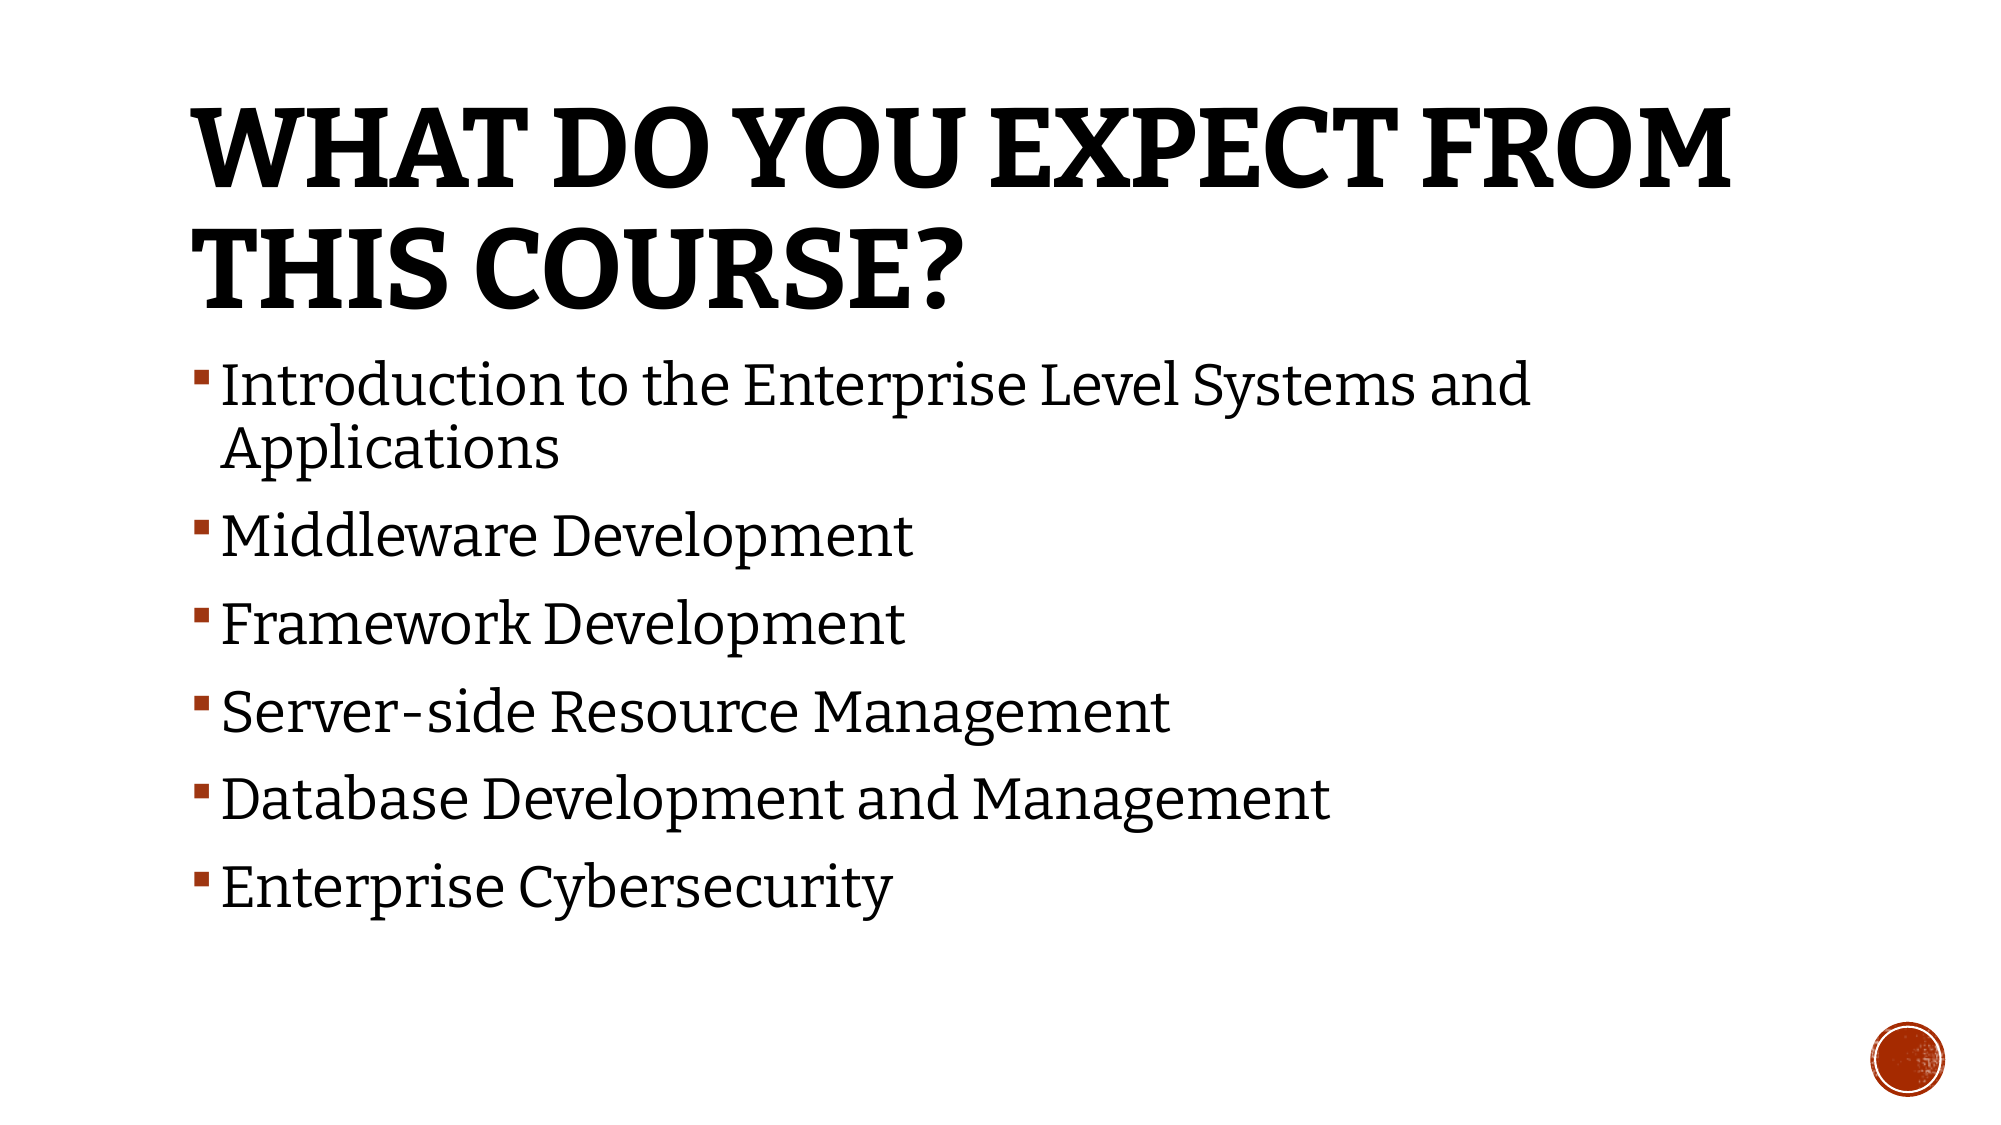

# What do you expect from this course?
Introduction to the Enterprise Level Systems and Applications
Middleware Development
Framework Development
Server-side Resource Management
Database Development and Management
Enterprise Cybersecurity